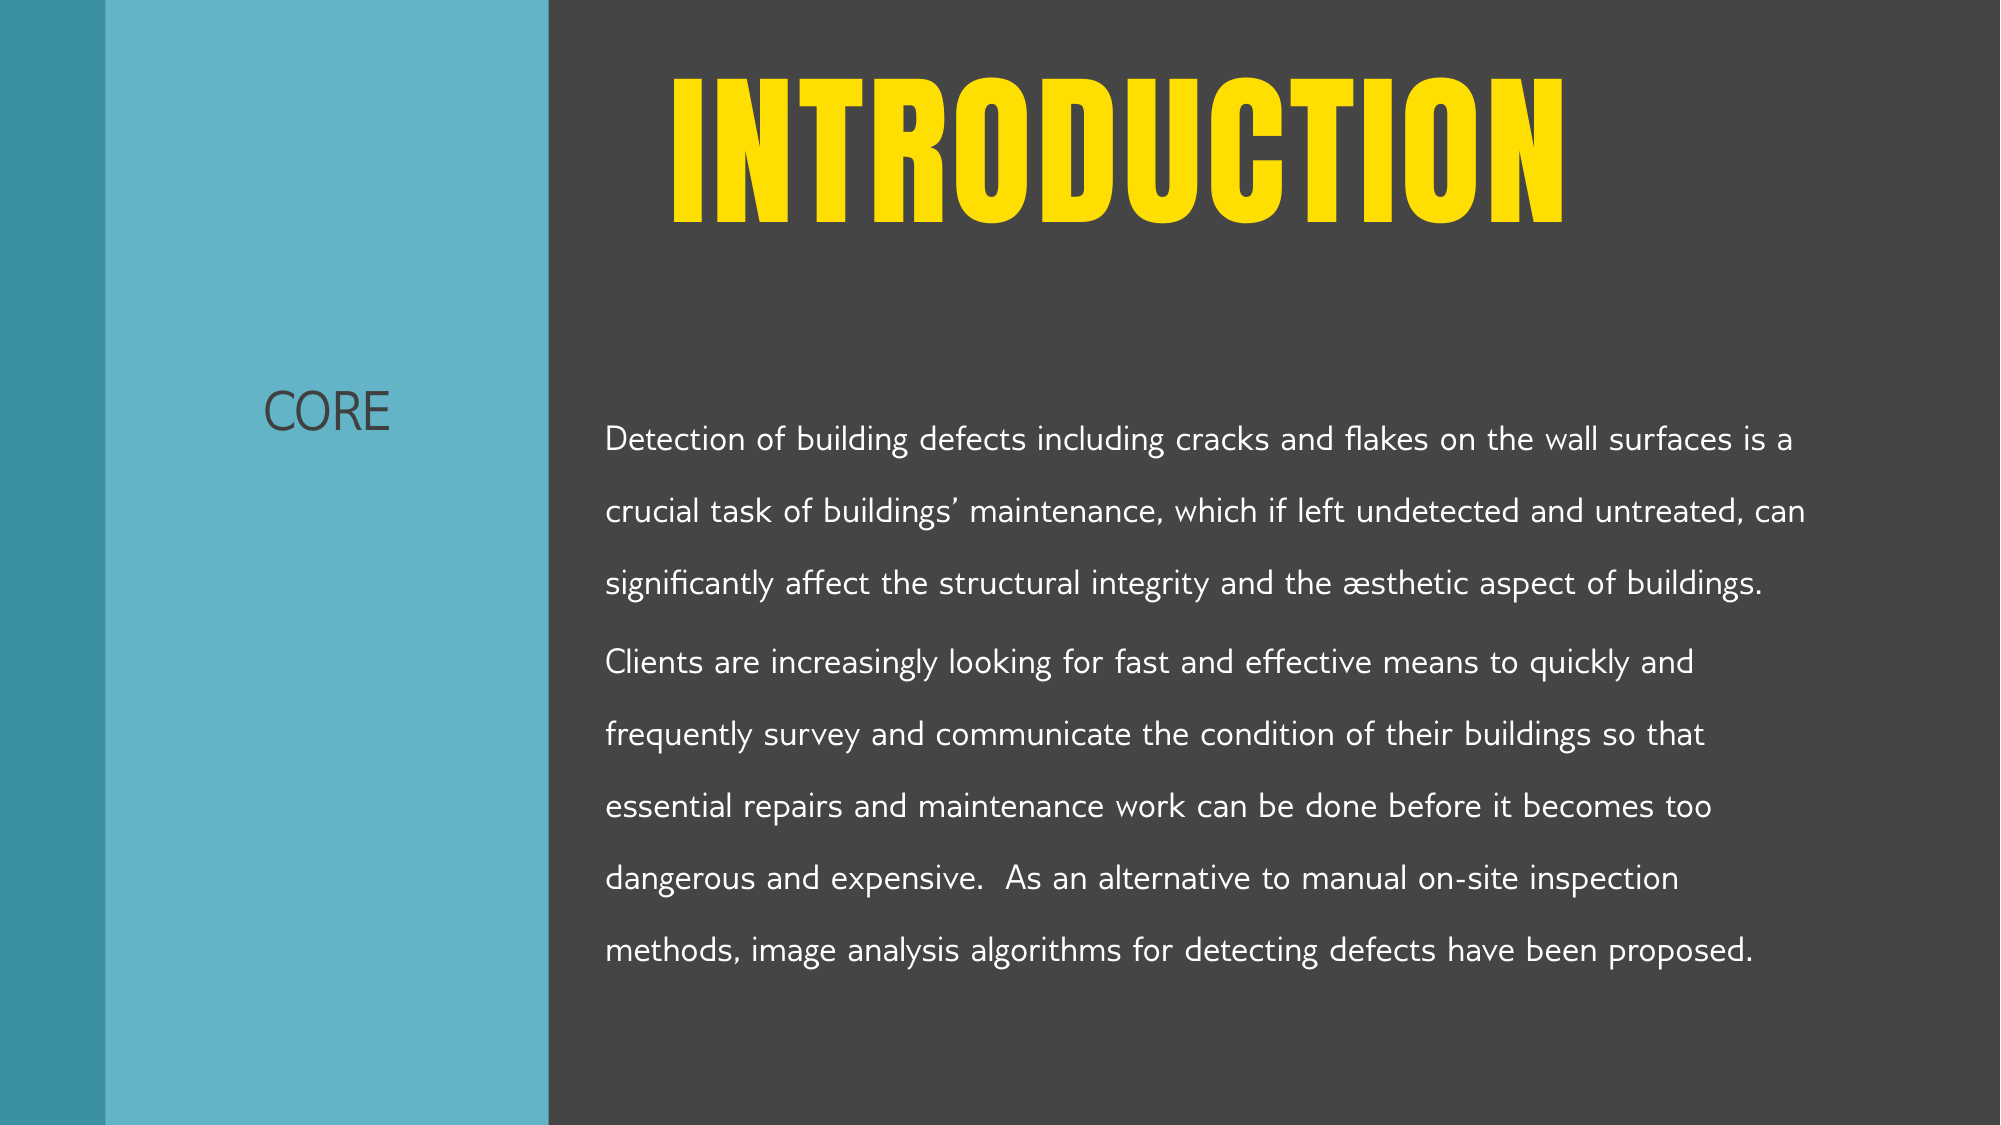

# introduction
CORE
Detection of building defects including cracks and flakes on the wall surfaces is a crucial task of buildings’ maintenance, which if left undetected and untreated, can significantly affect the structural integrity and the aesthetic aspect of buildings.
Clients are increasingly looking for fast and effective means to quickly and frequently survey and communicate the condition of their buildings so that essential repairs and maintenance work can be done before it becomes too dangerous and expensive.  As an alternative to manual on-site inspection methods, image analysis algorithms for detecting defects have been proposed.